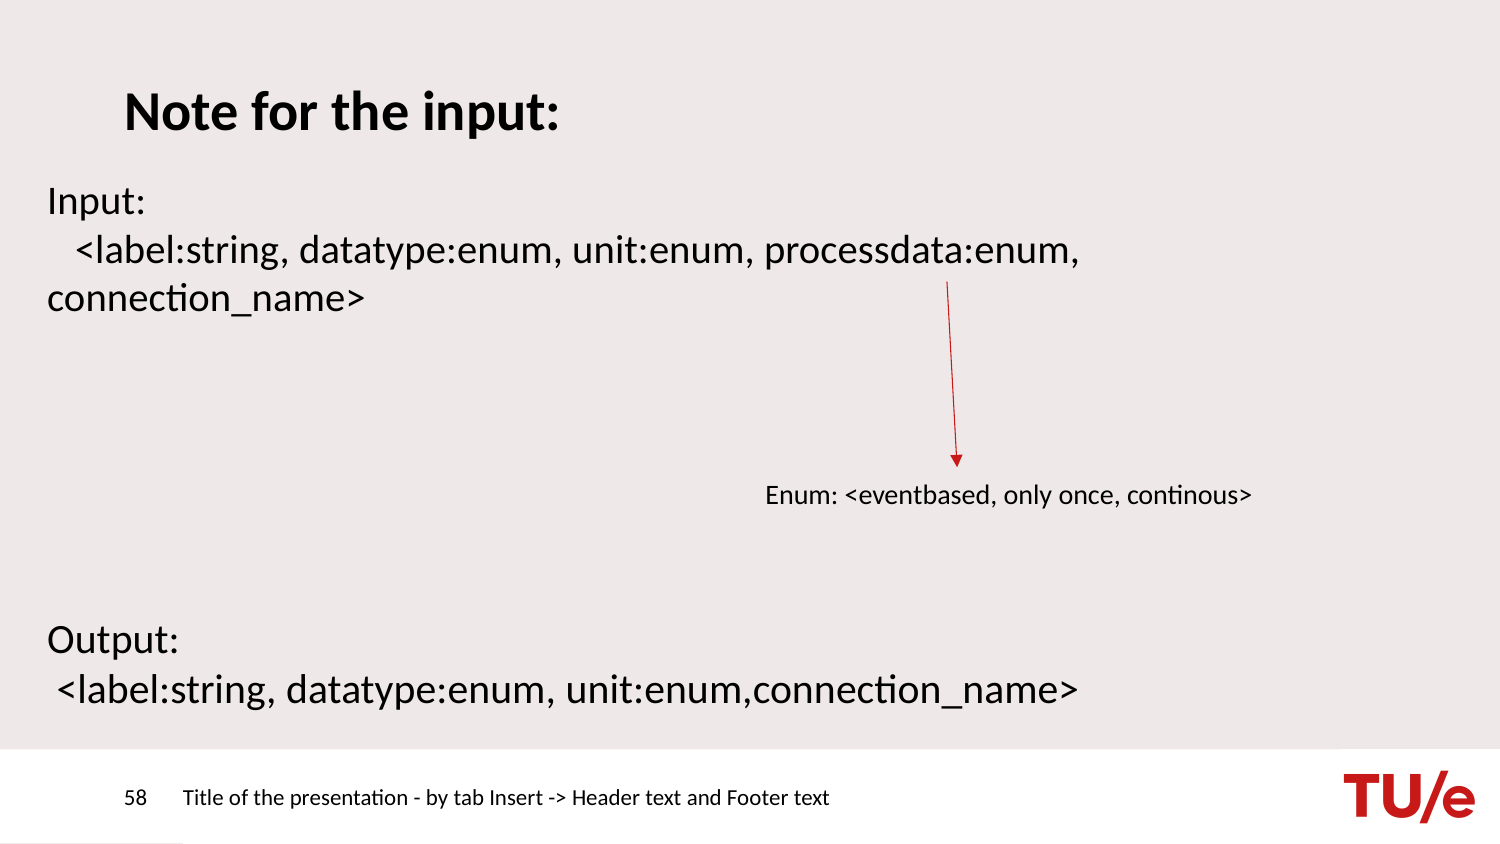

# Note for the input:
Input:
   <label:string, datatype:enum, unit:enum, processdata:enum, connection_name>

Output:
 <label:string, datatype:enum, unit:enum,connection_name>
Enum: <eventbased, only once, continous>
58
Title of the presentation - by tab Insert -> Header text and Footer text